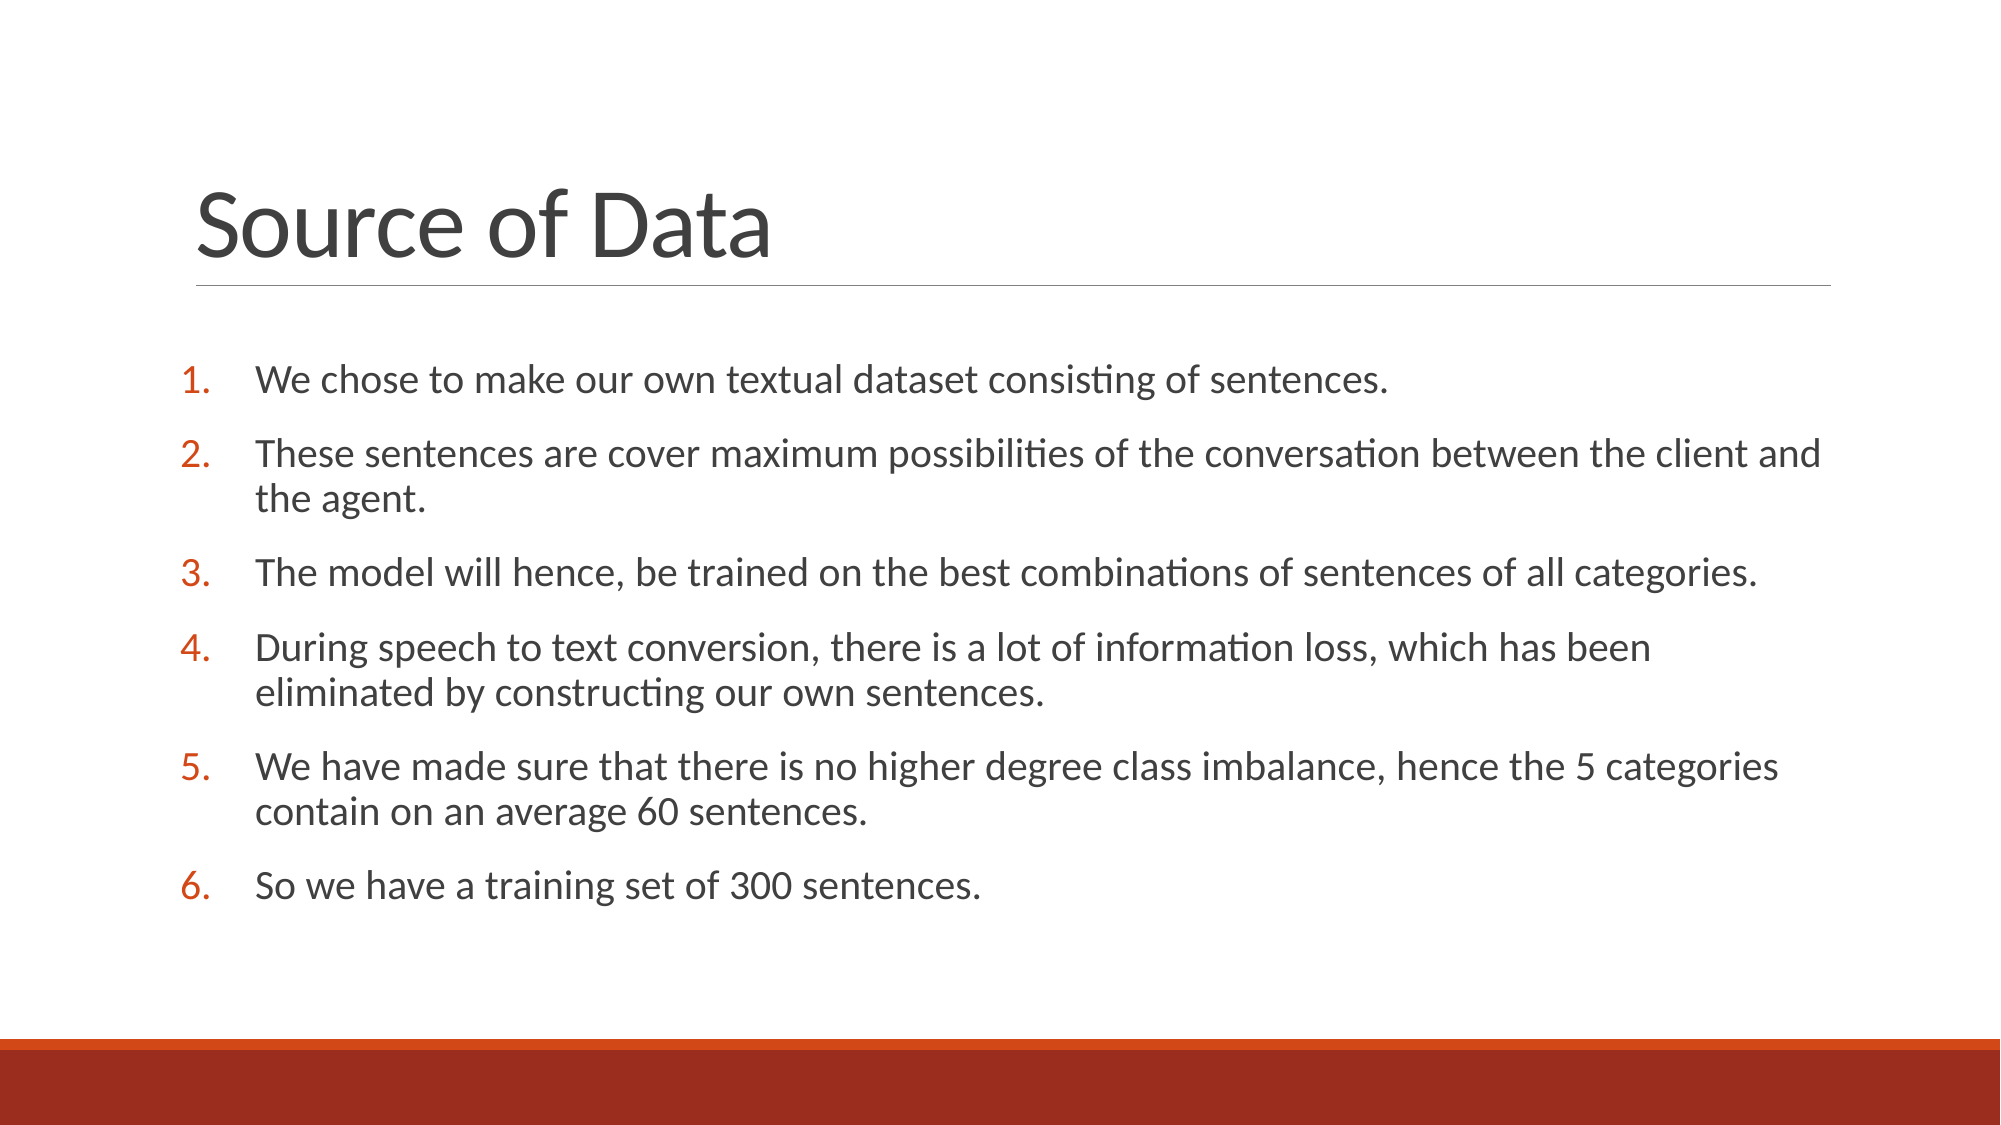

# Source of Data
We chose to make our own textual dataset consisting of sentences.
These sentences are cover maximum possibilities of the conversation between the client and the agent.
The model will hence, be trained on the best combinations of sentences of all categories.
During speech to text conversion, there is a lot of information loss, which has been eliminated by constructing our own sentences.
We have made sure that there is no higher degree class imbalance, hence the 5 categories contain on an average 60 sentences.
So we have a training set of 300 sentences.